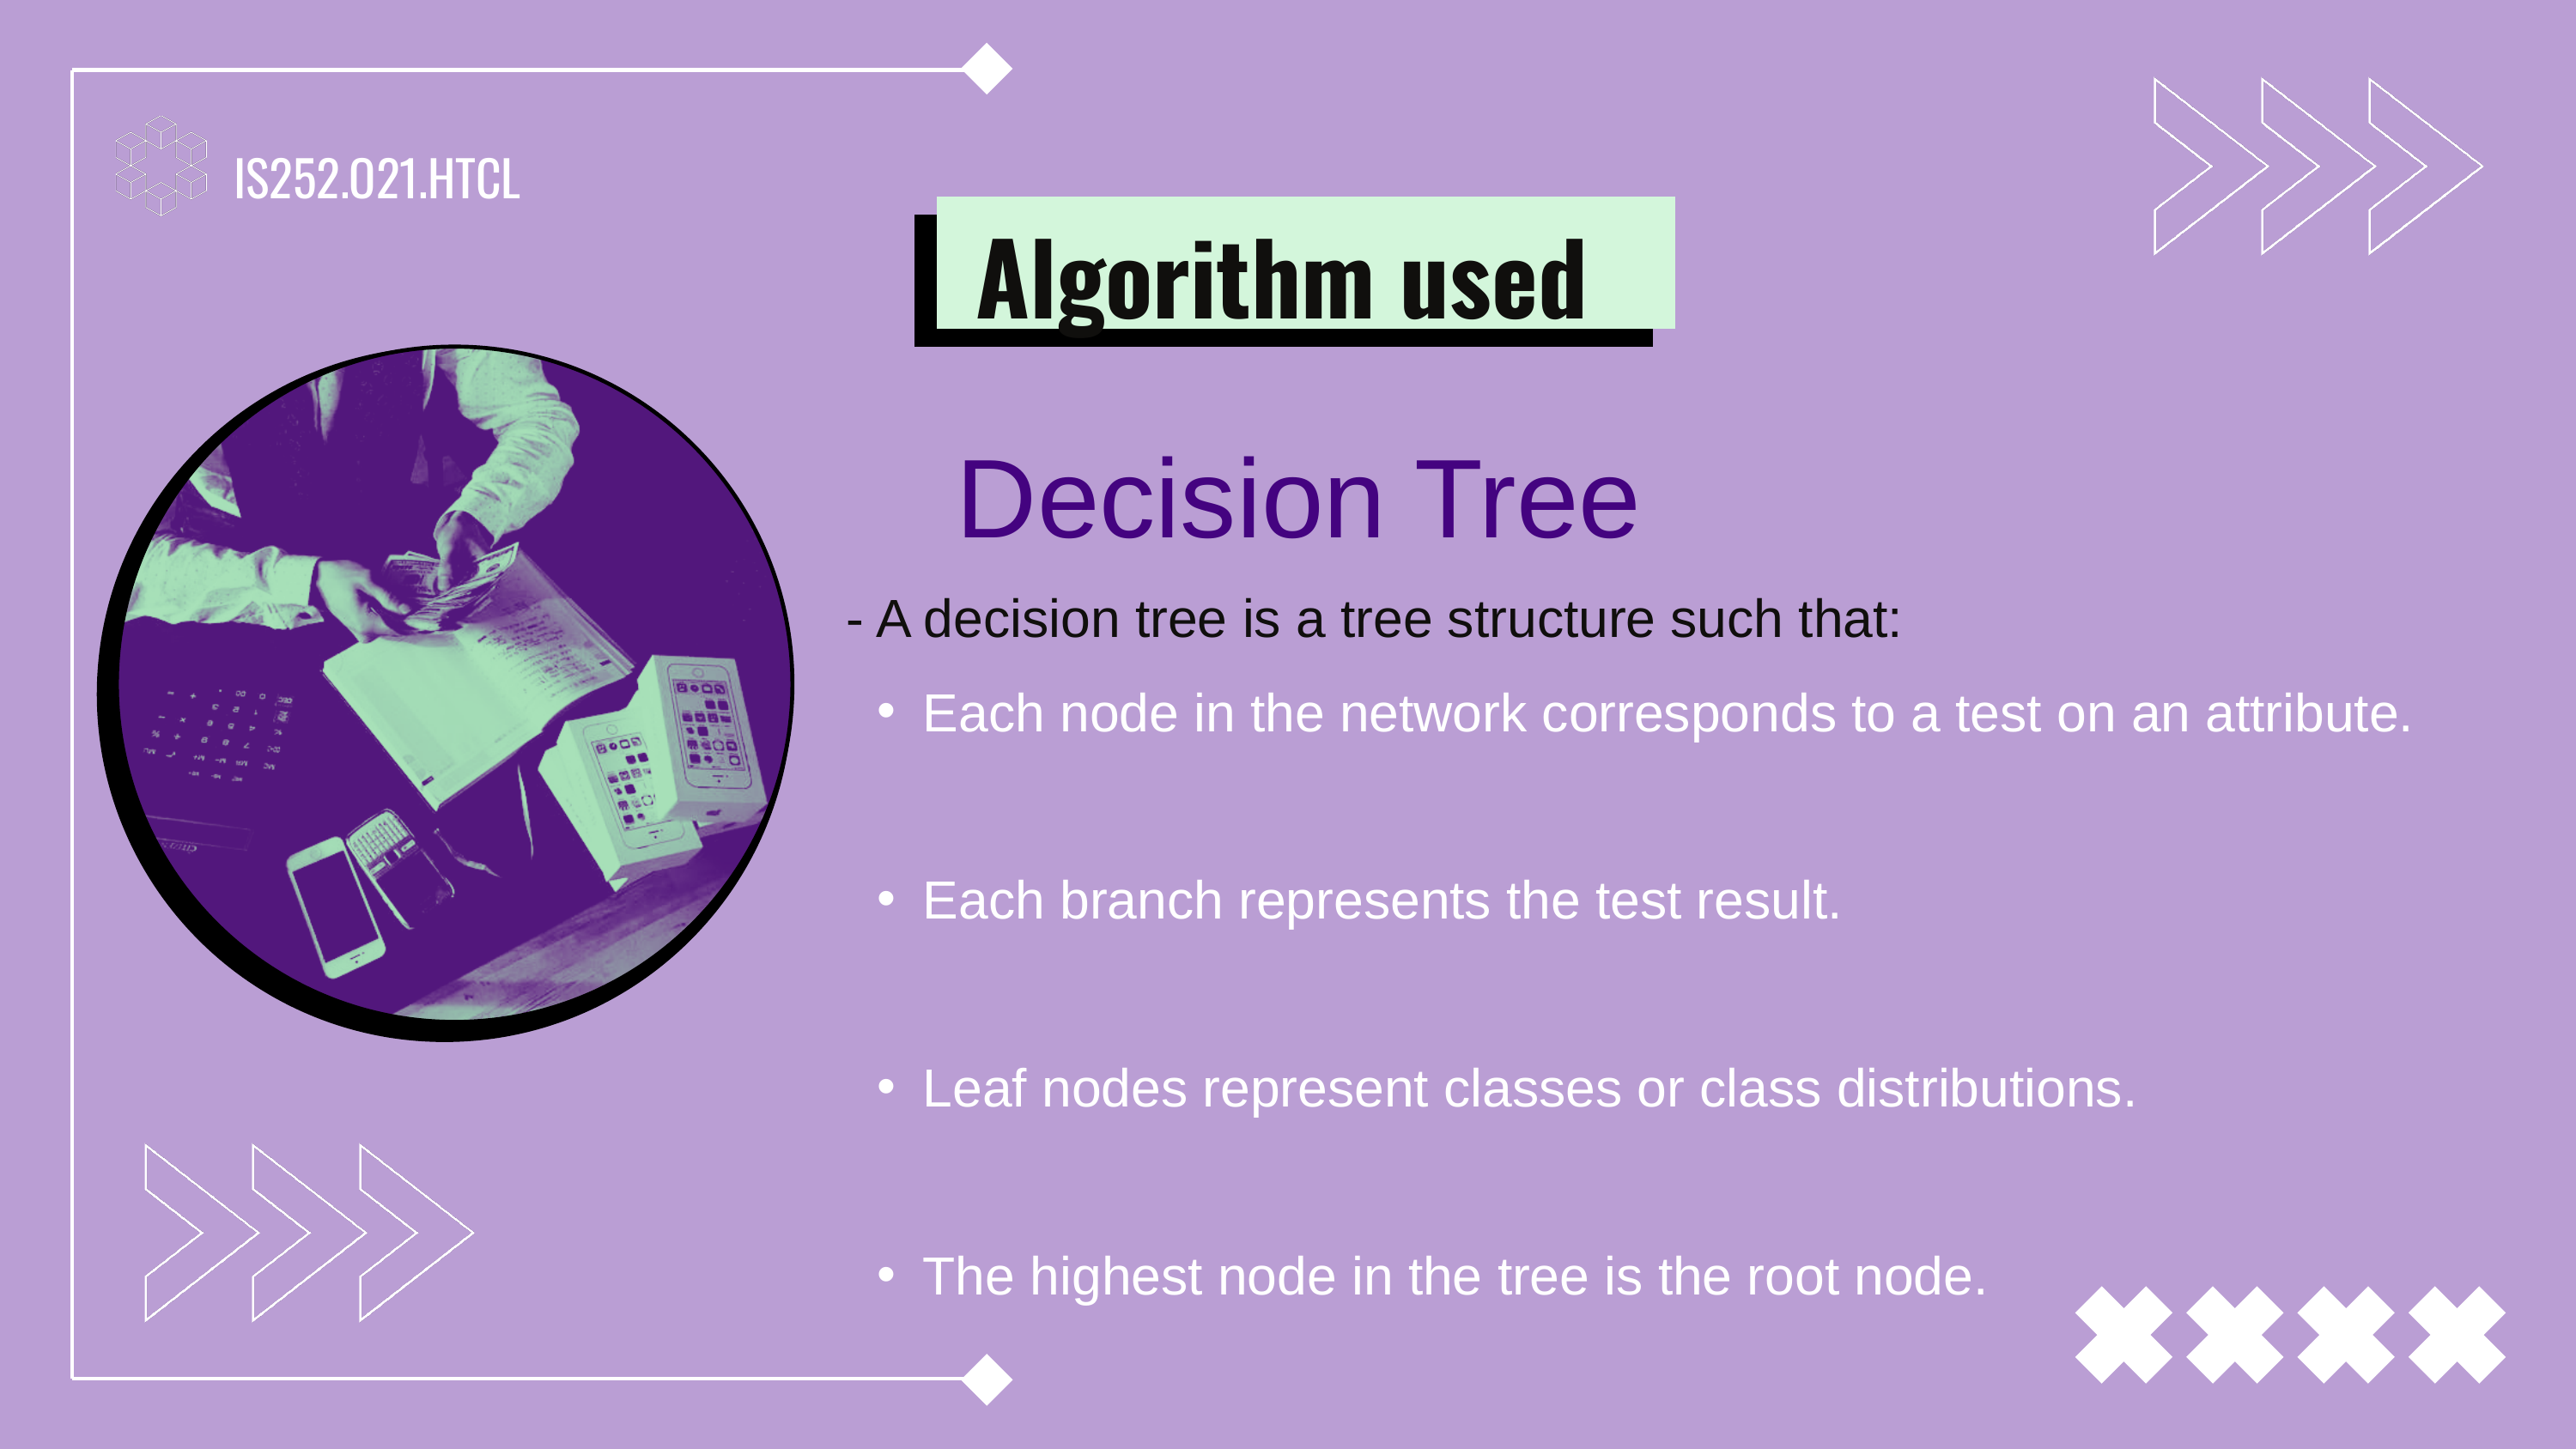

IS252.O21.HTCL

Algorithm used

Decision Tree
 - A decision tree is a tree structure such that:
Each node in the network corresponds to a test on an attribute.

Each branch represents the test result.

Leaf nodes represent classes or class distributions.

The highest node in the tree is the root node.